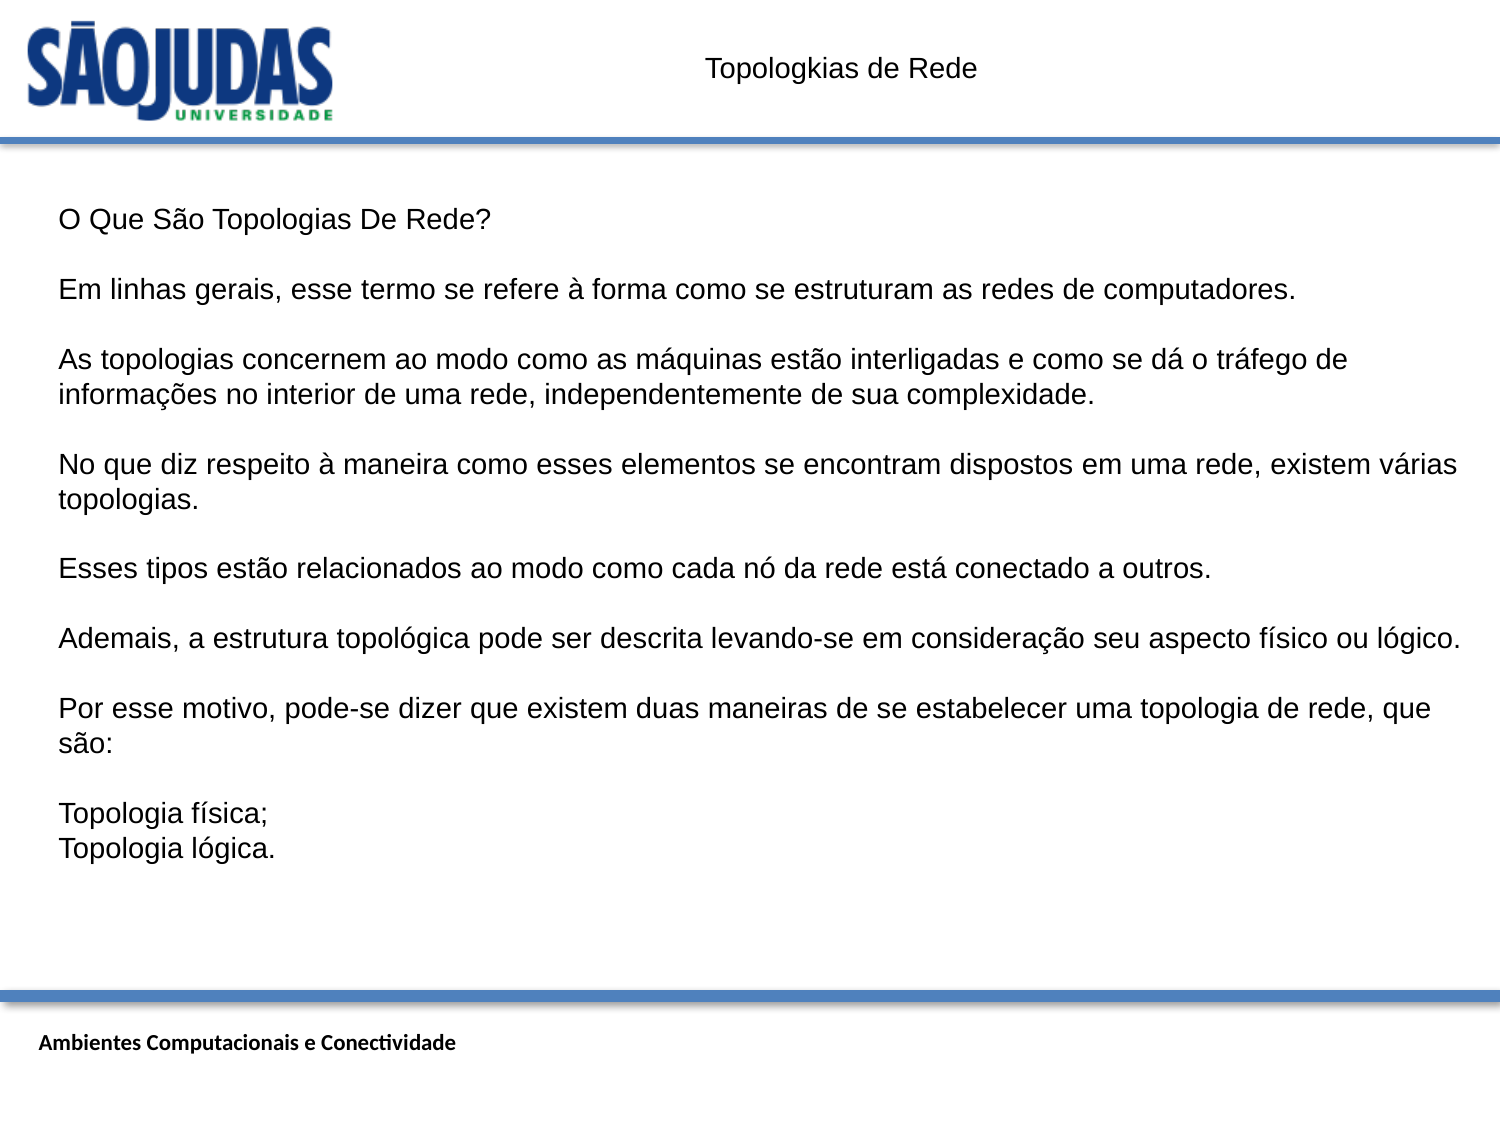

Topologkias de Rede
O Que São Topologias De Rede?

Em linhas gerais, esse termo se refere à forma como se estruturam as redes de computadores.

As topologias concernem ao modo como as máquinas estão interligadas e como se dá o tráfego de informações no interior de uma rede, independentemente de sua complexidade.

No que diz respeito à maneira como esses elementos se encontram dispostos em uma rede, existem várias topologias.

Esses tipos estão relacionados ao modo como cada nó da rede está conectado a outros.

Ademais, a estrutura topológica pode ser descrita levando-se em consideração seu aspecto físico ou lógico.

Por esse motivo, pode-se dizer que existem duas maneiras de se estabelecer uma topologia de rede, que são:

Topologia física;
Topologia lógica.